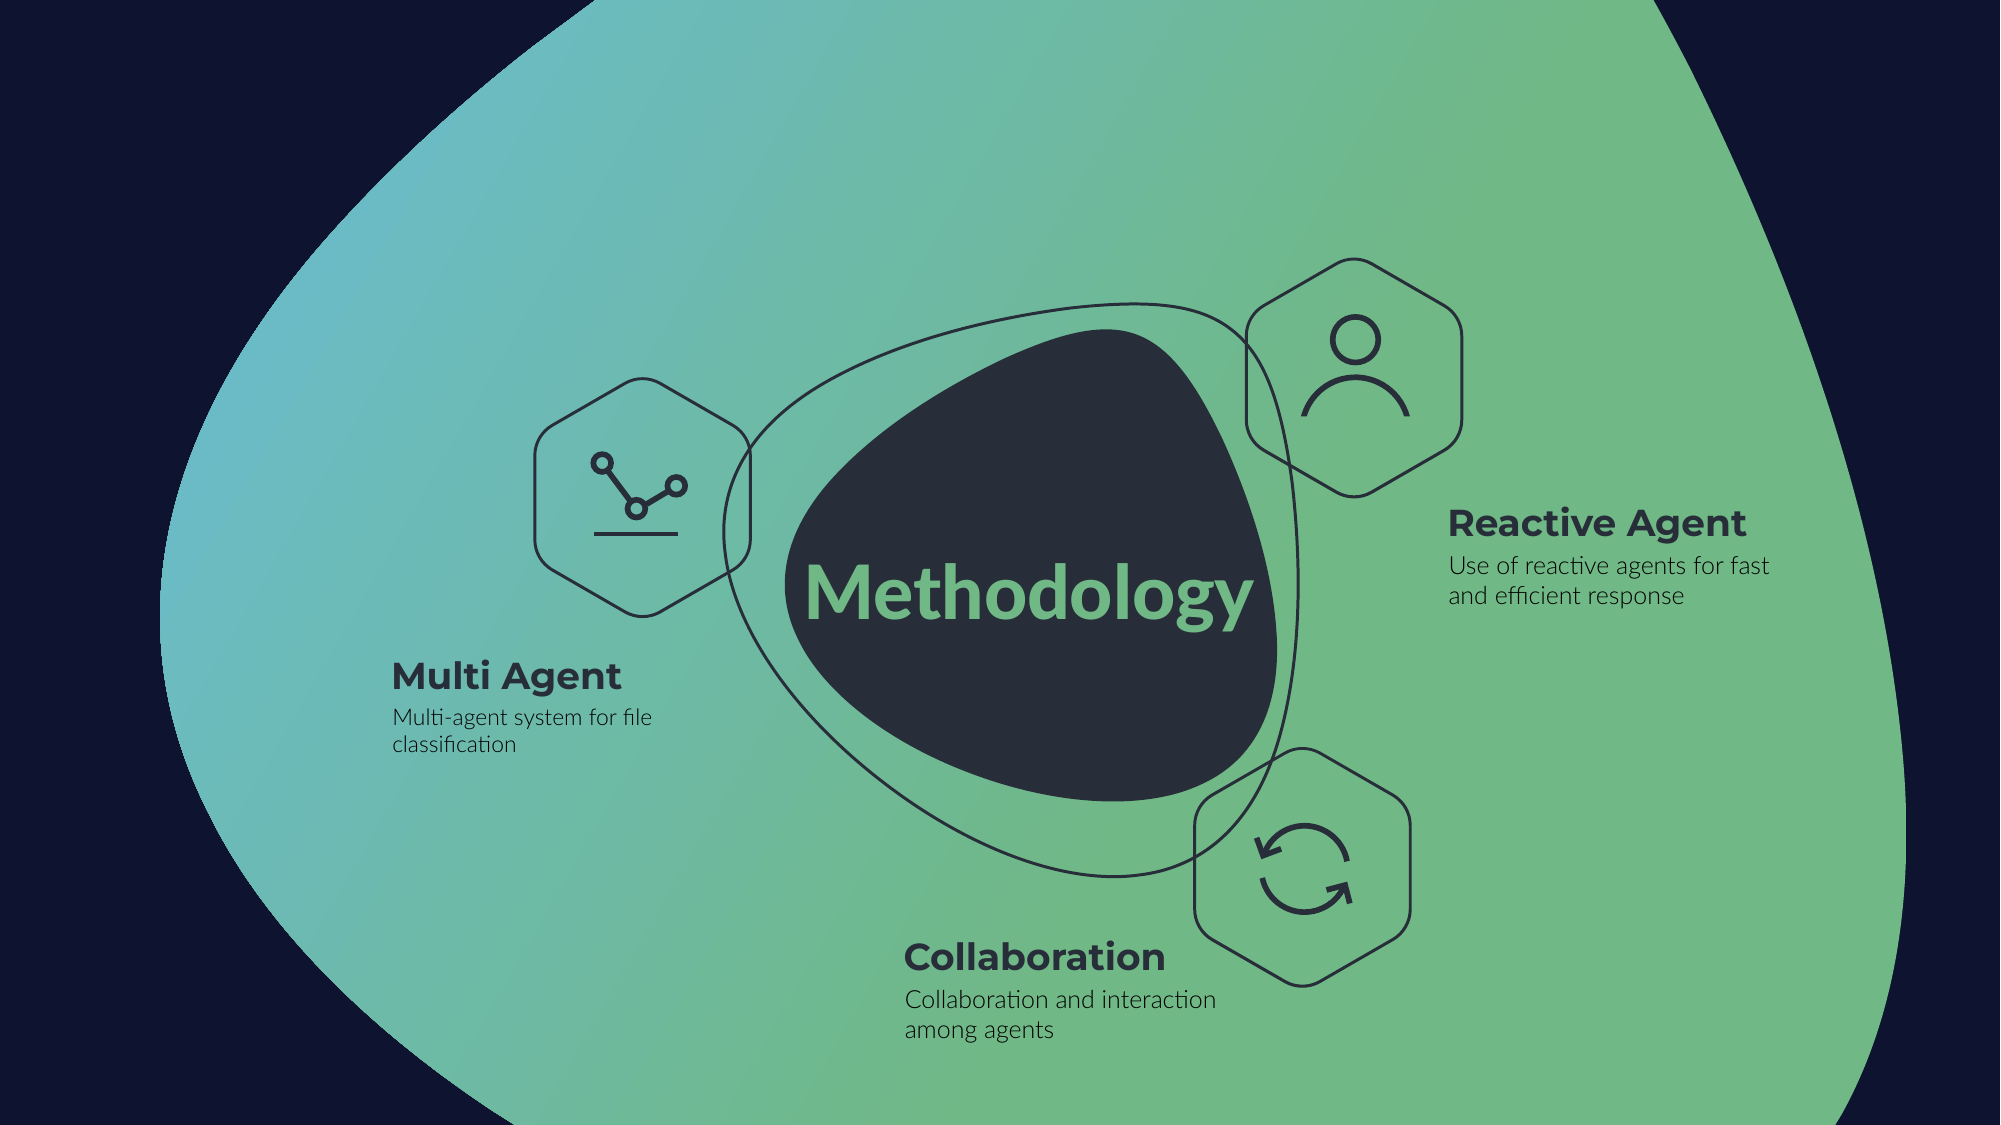

Reactive Agent
Use of reactive agents for fast and efficient response

Methodology
Multi Agent
Multi-agent system for file classification

Collaboration
Collaboration and interaction among agents